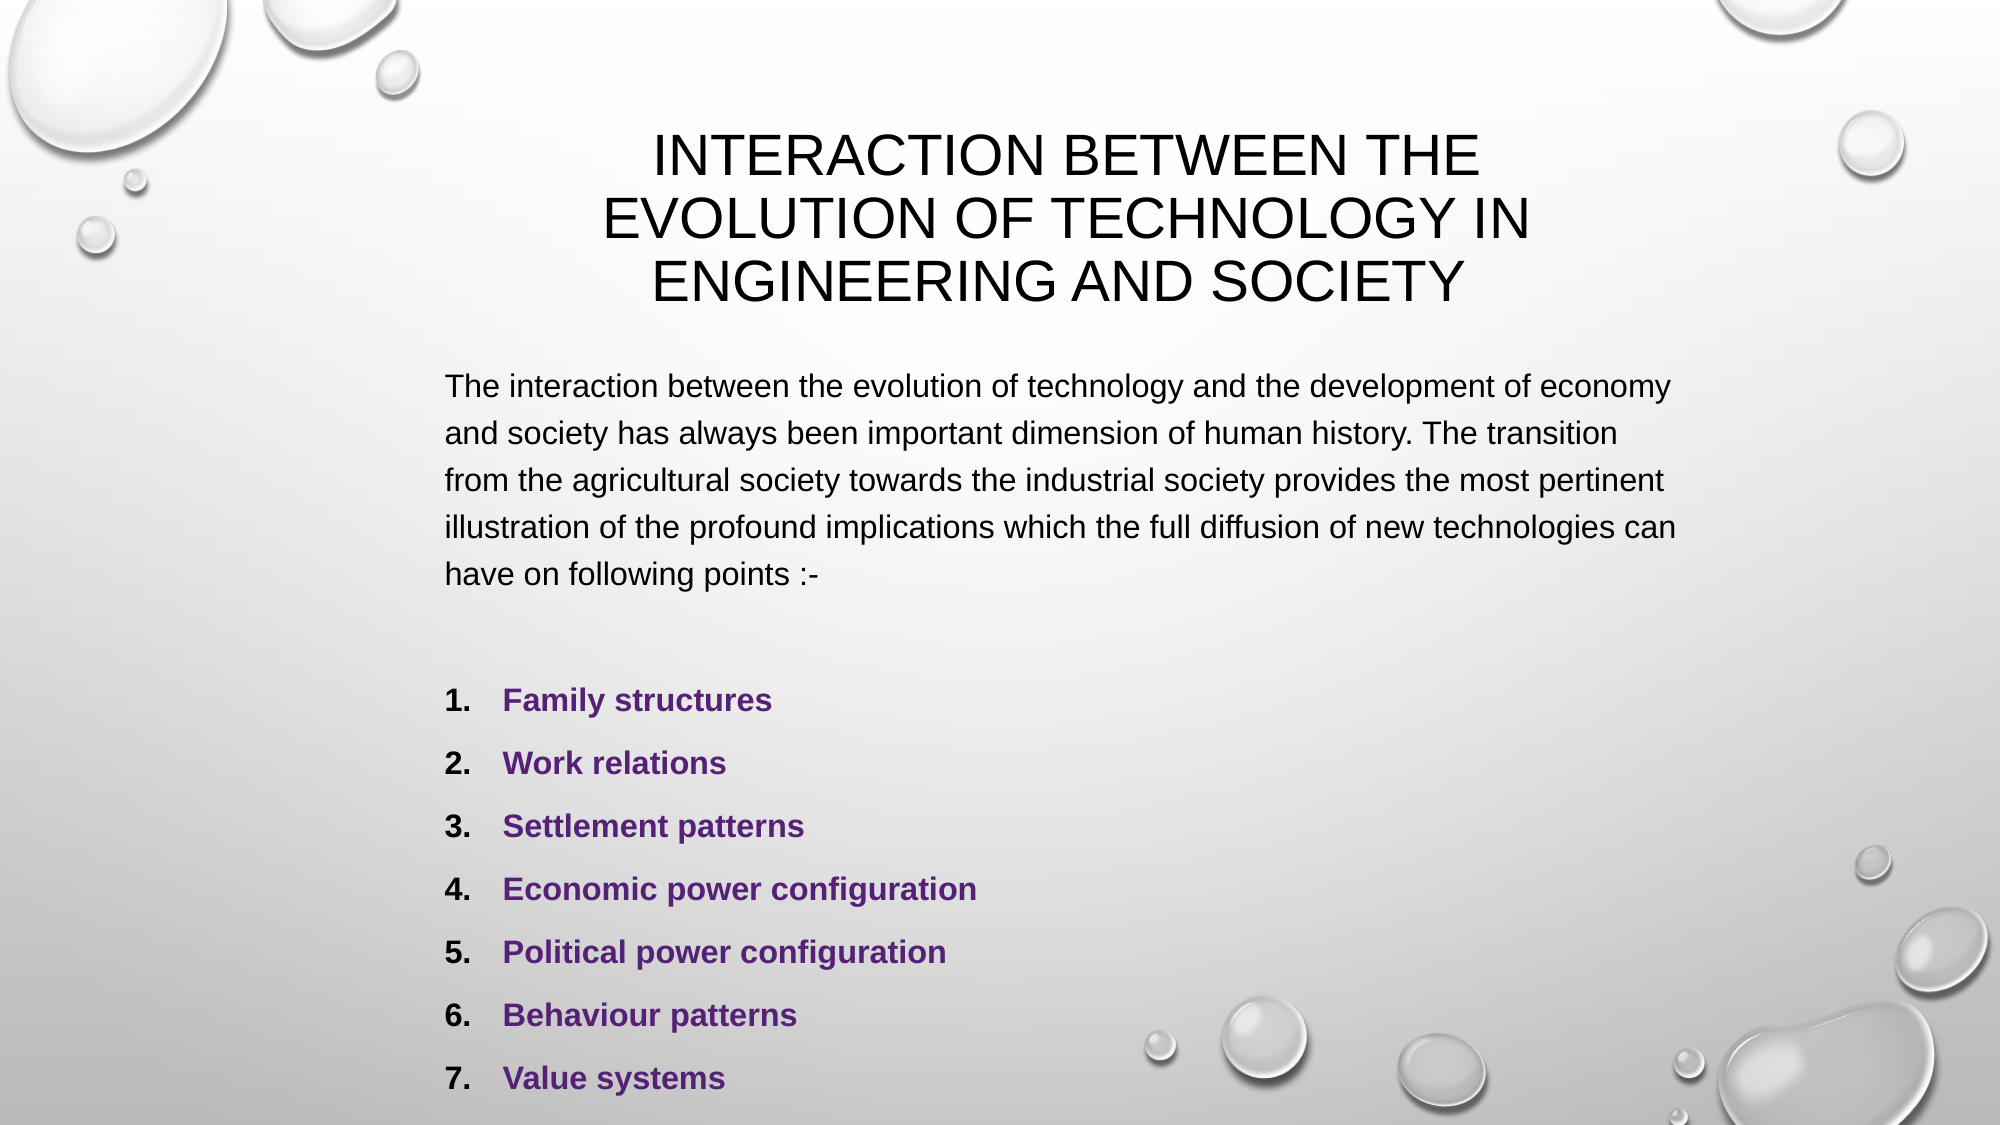

# Interaction Between the Evolution of Technology in Engineering and Society
The interaction between the evolution of technology and the development of economy and society has always been important dimension of human history. The transition from the agricultural society towards the industrial society provides the most pertinent illustration of the profound implications which the full diffusion of new technologies can have on following points :-

Family structures
Work relations
Settlement patterns
Economic power configuration
Political power configuration
Behaviour patterns
Value systems